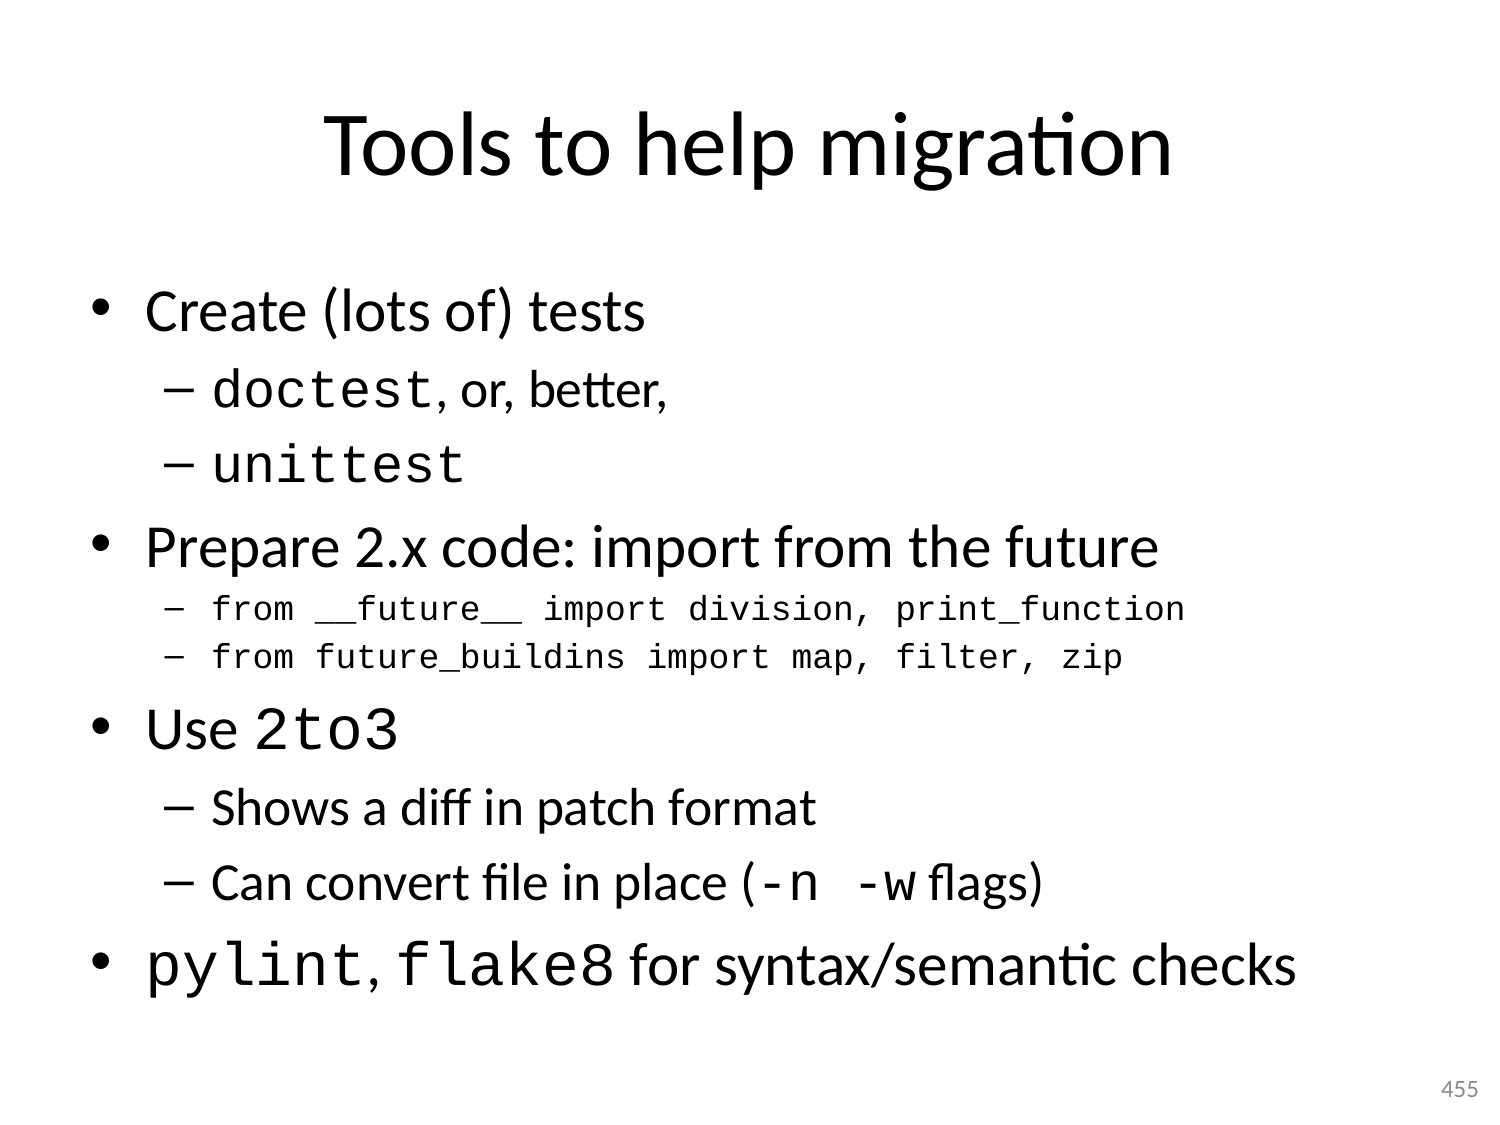

# Tools to help migration
Create (lots of) tests
doctest, or, better,
unittest
Prepare 2.x code: import from the future
from __future__ import division, print_function
from future_buildins import map, filter, zip
Use 2to3
Shows a diff in patch format
Can convert file in place (-n -w flags)
pylint, flake8 for syntax/semantic checks
455